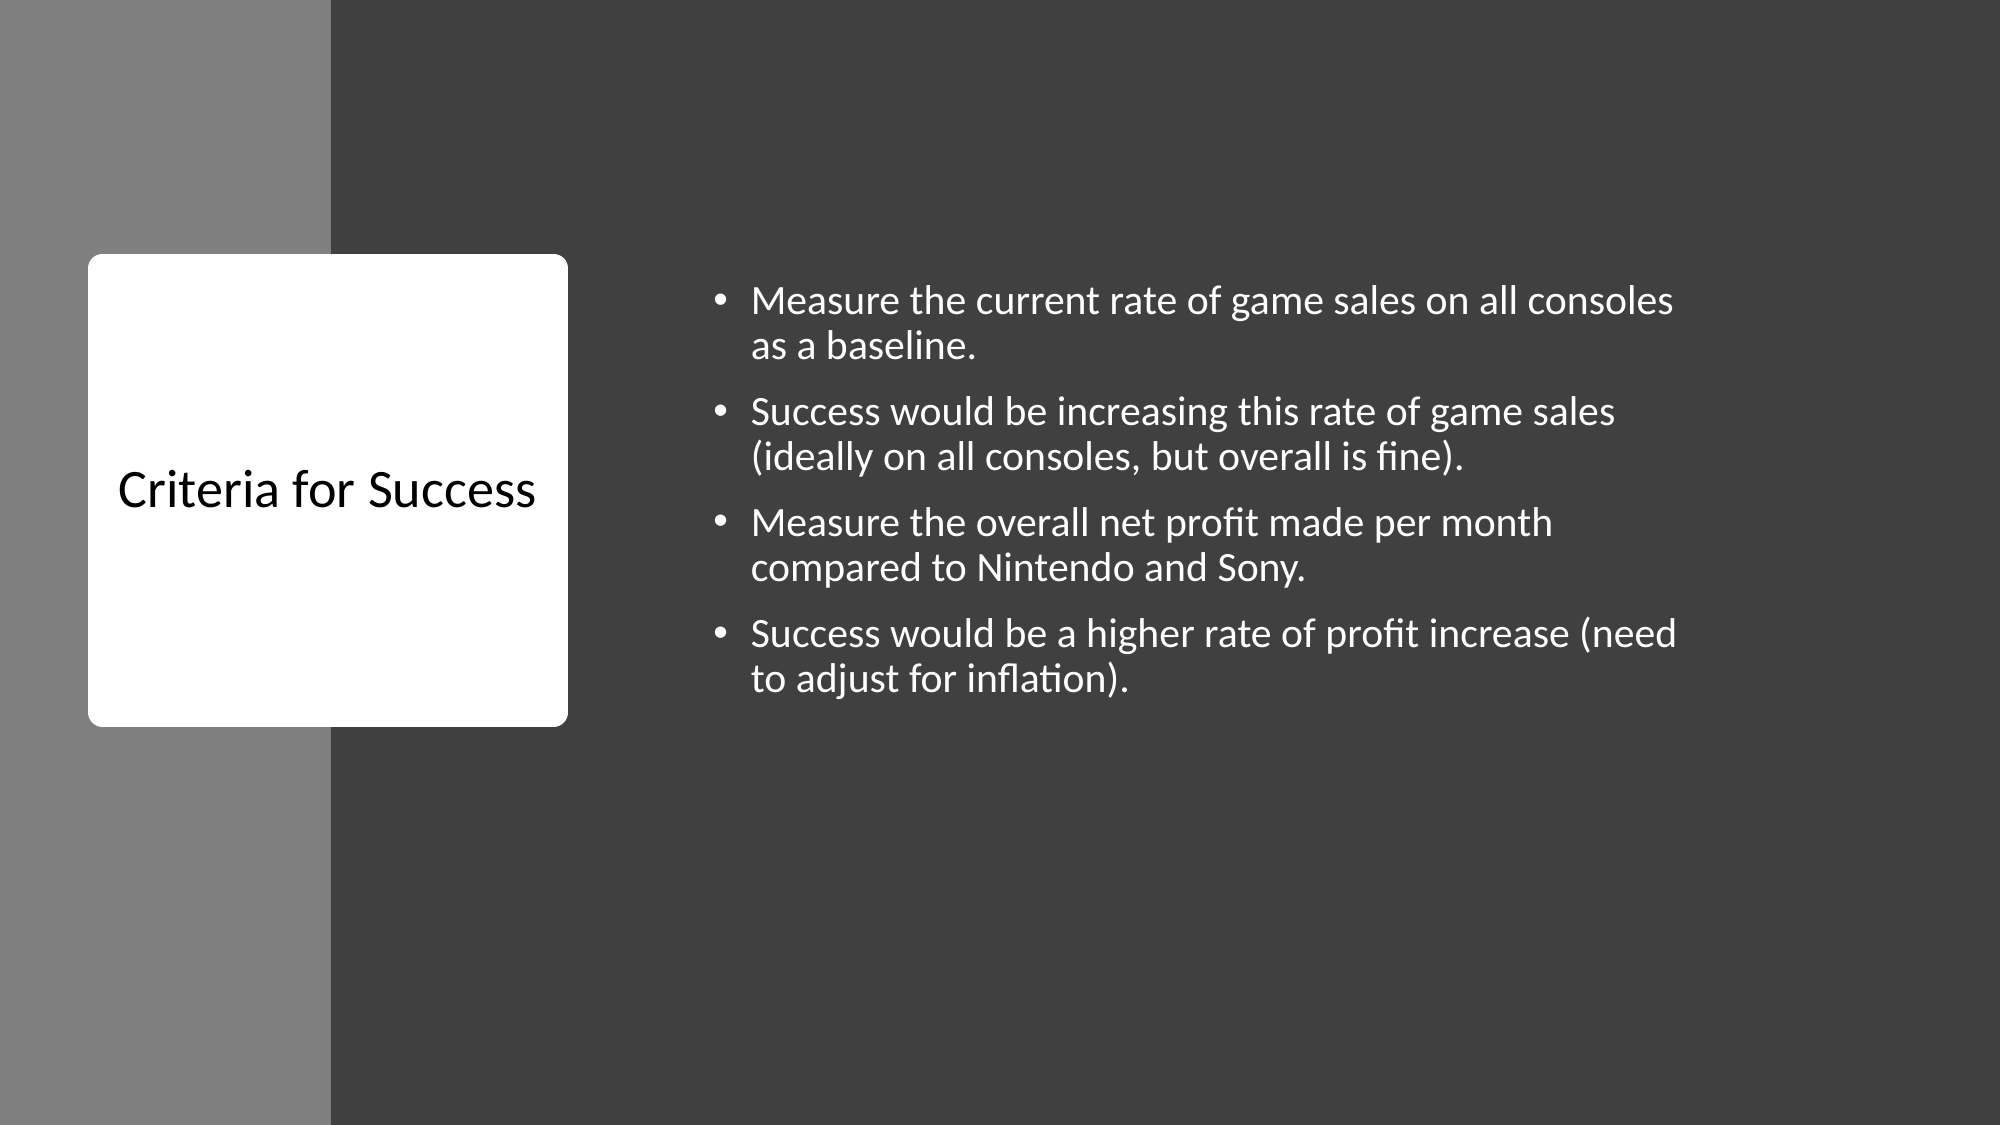

Measure the current rate of game sales on all consoles as a baseline.
Success would be increasing this rate of game sales (ideally on all consoles, but overall is fine).
Measure the overall net profit made per month compared to Nintendo and Sony.
Success would be a higher rate of profit increase (need to adjust for inflation).
# Criteria for Success